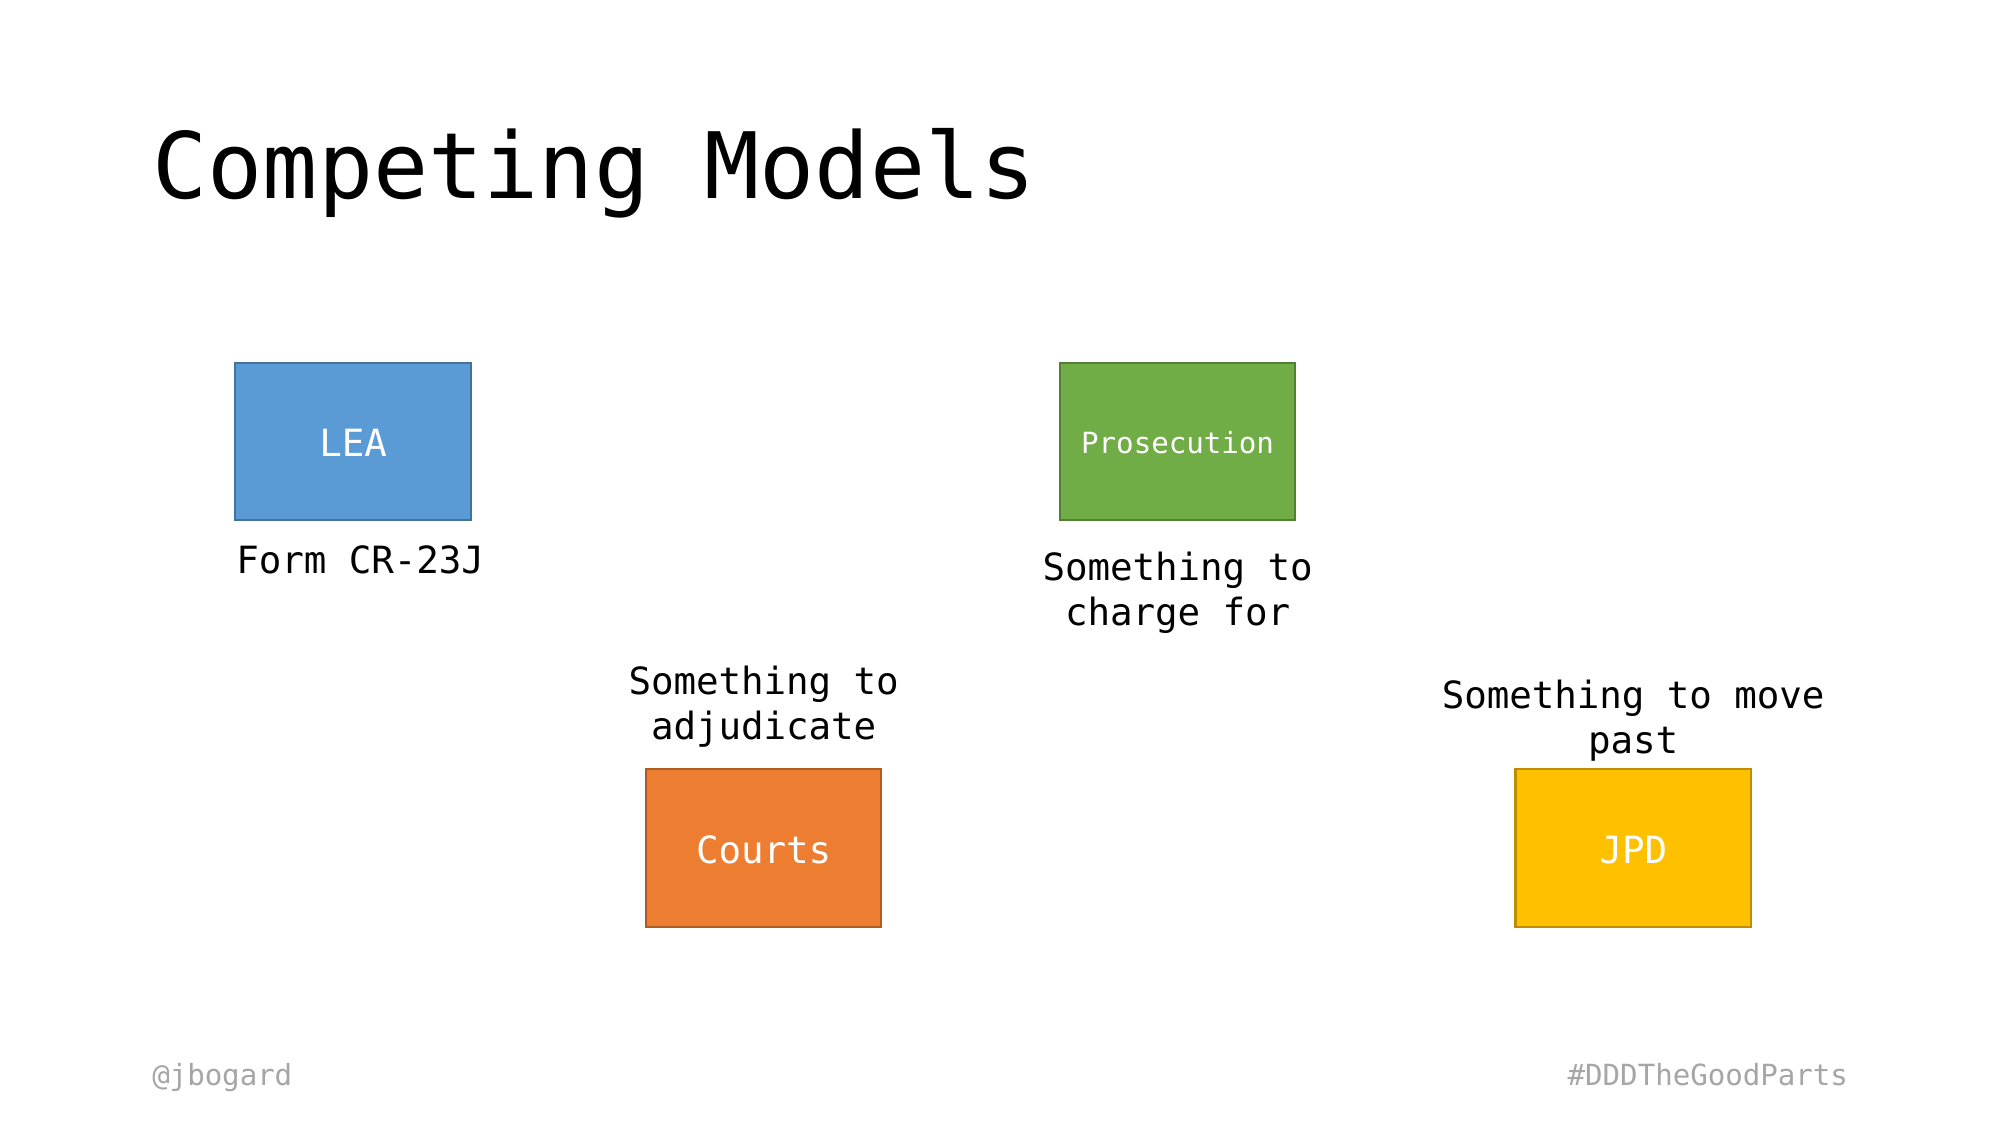

# Competing Models
LEA
Prosecution
Form CR-23J
Something to charge for
Something to adjudicate
Something to move past
Courts
JPD